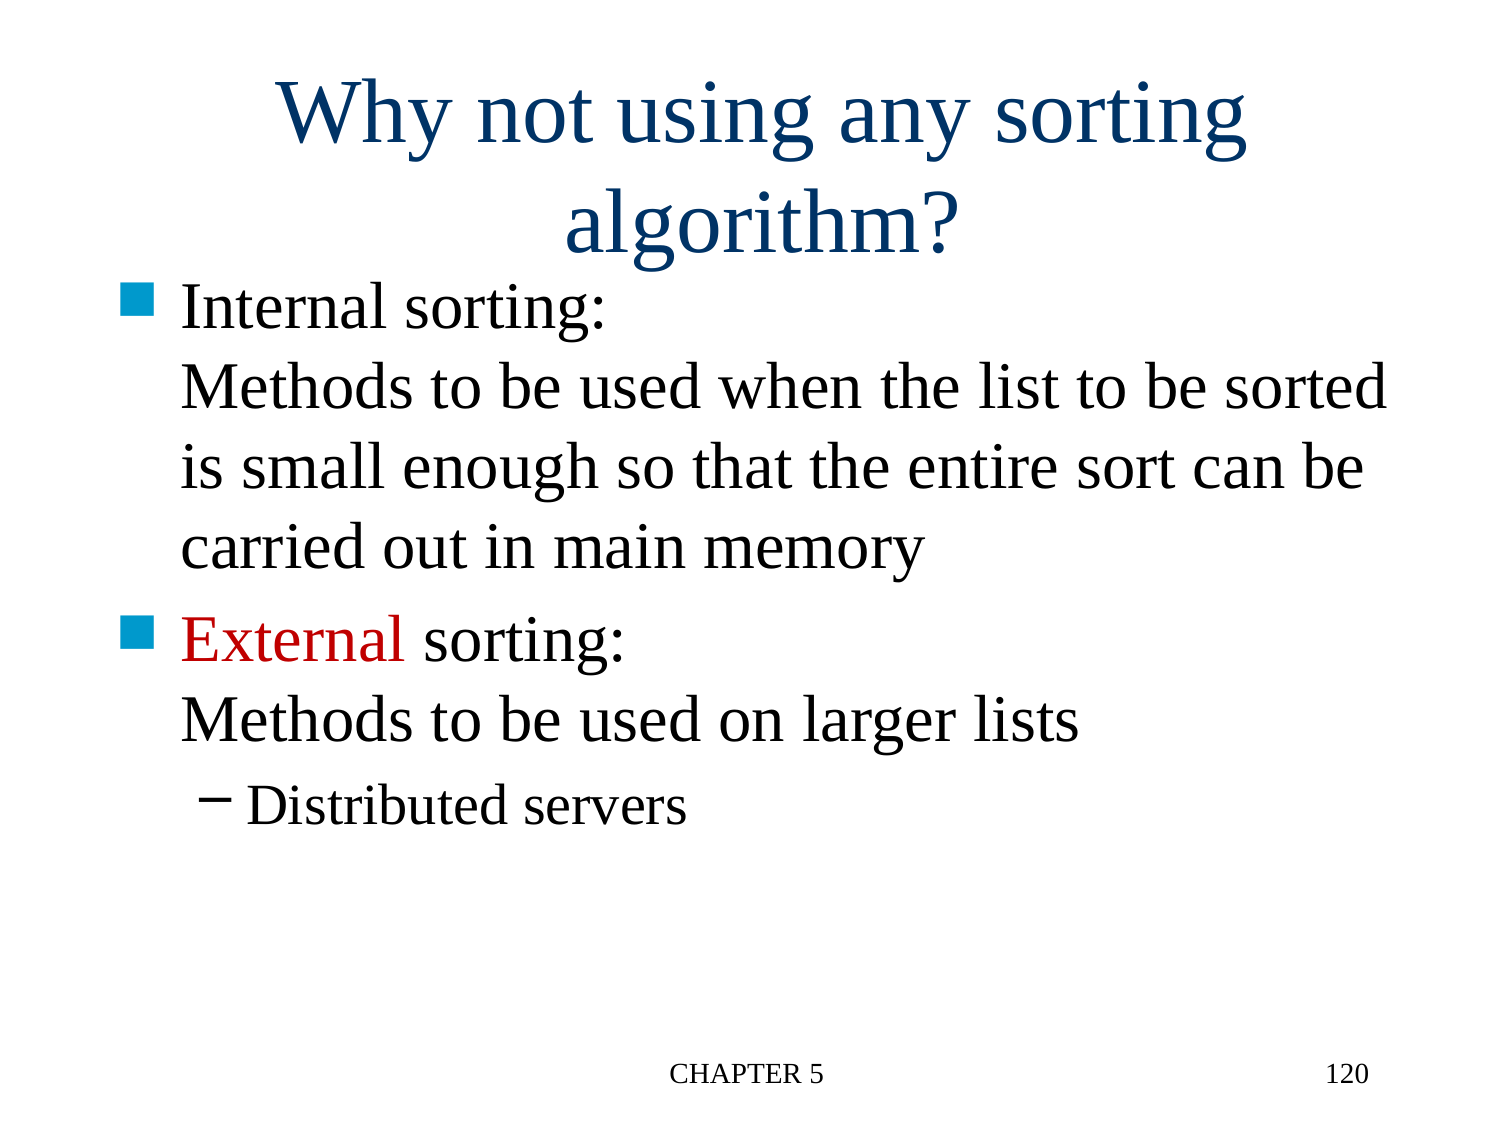

Why not using any sorting algorithm?
Internal sorting:
Methods to be used when the list to be sorted is small enough so that the entire sort can be carried out in main memory
External sorting:
Methods to be used on larger lists
Distributed servers
CHAPTER 5
120